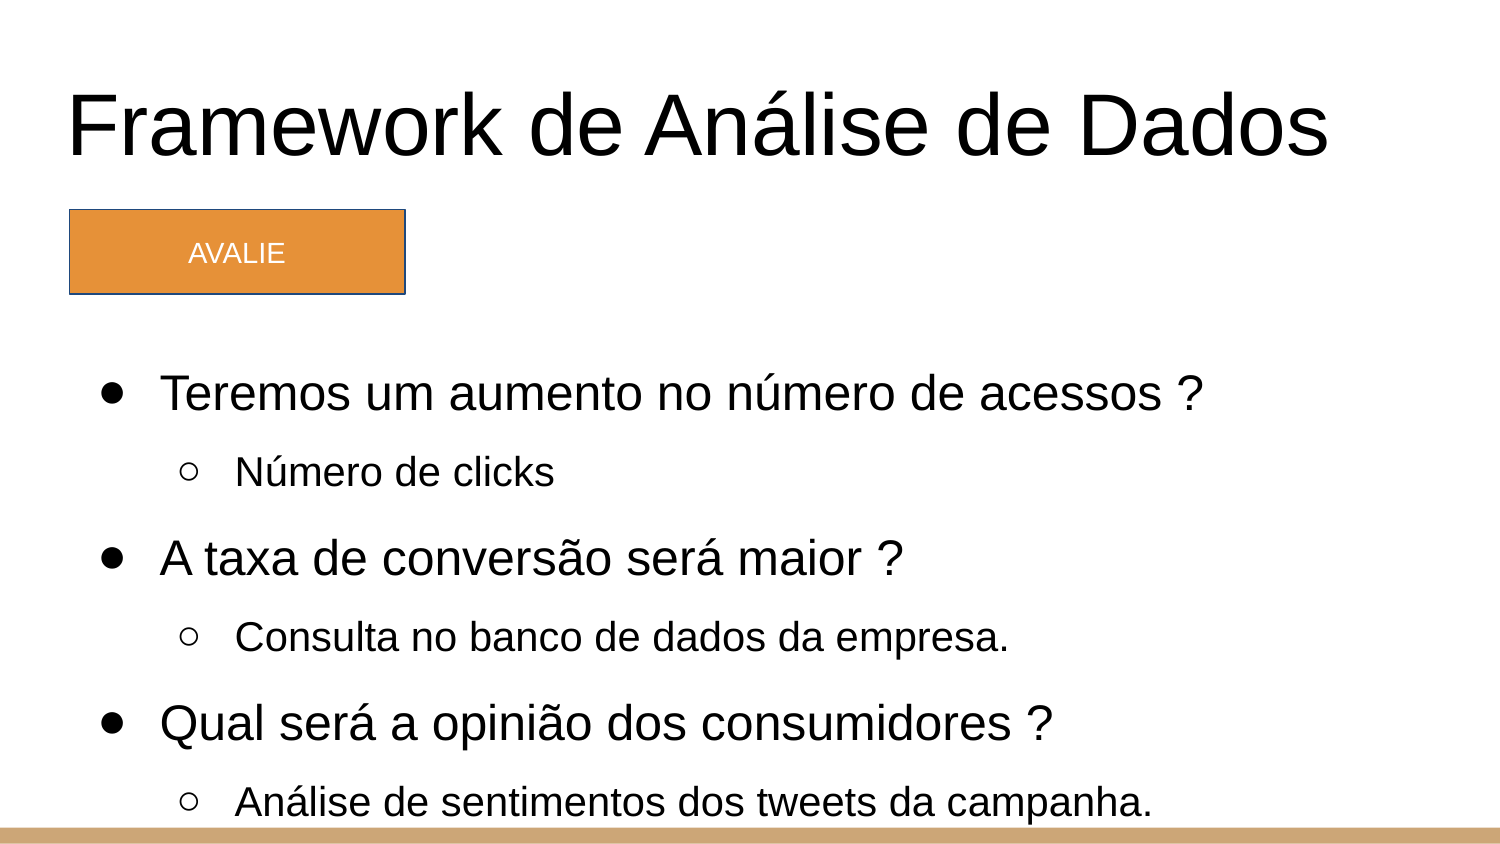

# Framework de Análise de Dados
AVALIE

Teremos um aumento no número de acessos ?
Número de clicks
A taxa de conversão será maior ?
Consulta no banco de dados da empresa.
Qual será a opinião dos consumidores ?
Análise de sentimentos dos tweets da campanha.